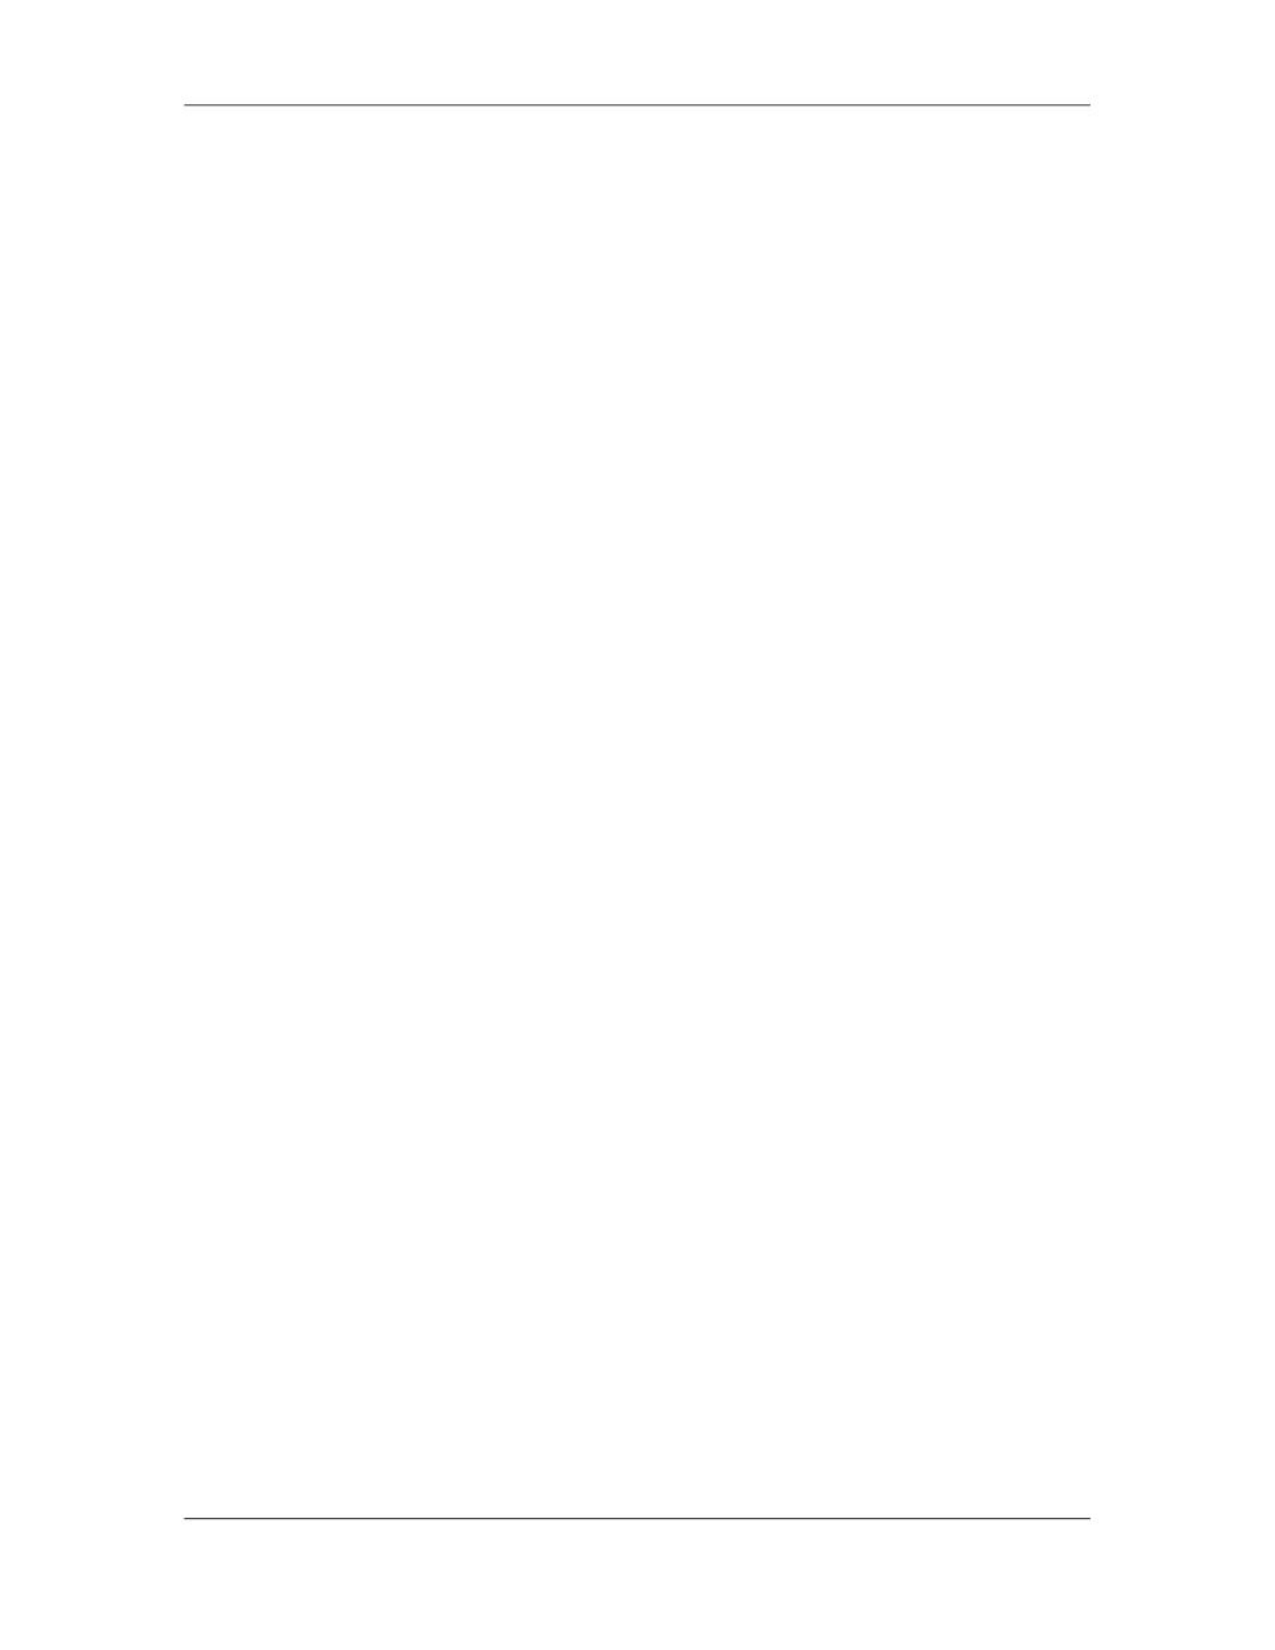

Software Project Management (CS615)

																																																																																																									Each subsection within this section describes a major problem that either occurred

																																																																																																									during the report period, or that was reported previously and has not yet been
																																																																																																									resolved. This means that problems will be repeatedly reported until they are

																																																																																																									resolved. In particular, this section must explain why this report's Section 1 does
																																																																																																									not correspond to the previous report's Section 2.

																																																																																																									All reports should also contain:

																																																																																																									1. Date of report

																																																																																																									2. Report period (e.g. 3 July to 10 July 1992)
																																																																																																									3. Name of report (e.g. Communications team status report)

																																																																																																									4. Name of person submitting the report

																																																																																																									The preparation of a periodic status report should take about 20 minutes, but not
																																																																																																									longer than 30 minutes. Developers should submit their status reports to their

																																																																																																									team leader. The team leader then combines the reports of the team into a single
																																																																																																									status report, while maintaining the same report structure. This activity should

																																																																																																									take the team leader about 30 minutes, but not longer than 45 minutes (this is
																																																																																																									easily done when the reports are prepared and submitted by electronic mail).

																																																																																																									Each team leader submits the team status report to the project manager. The

																																																																																																									individual status reports need not be submitted; these should be filed and
																																																																																																									submitted to the project manager only on request.

																																																																																								                                                                                                                                 63

																																																																																																																																																																																						© Copyright Virtual University of Pakistan